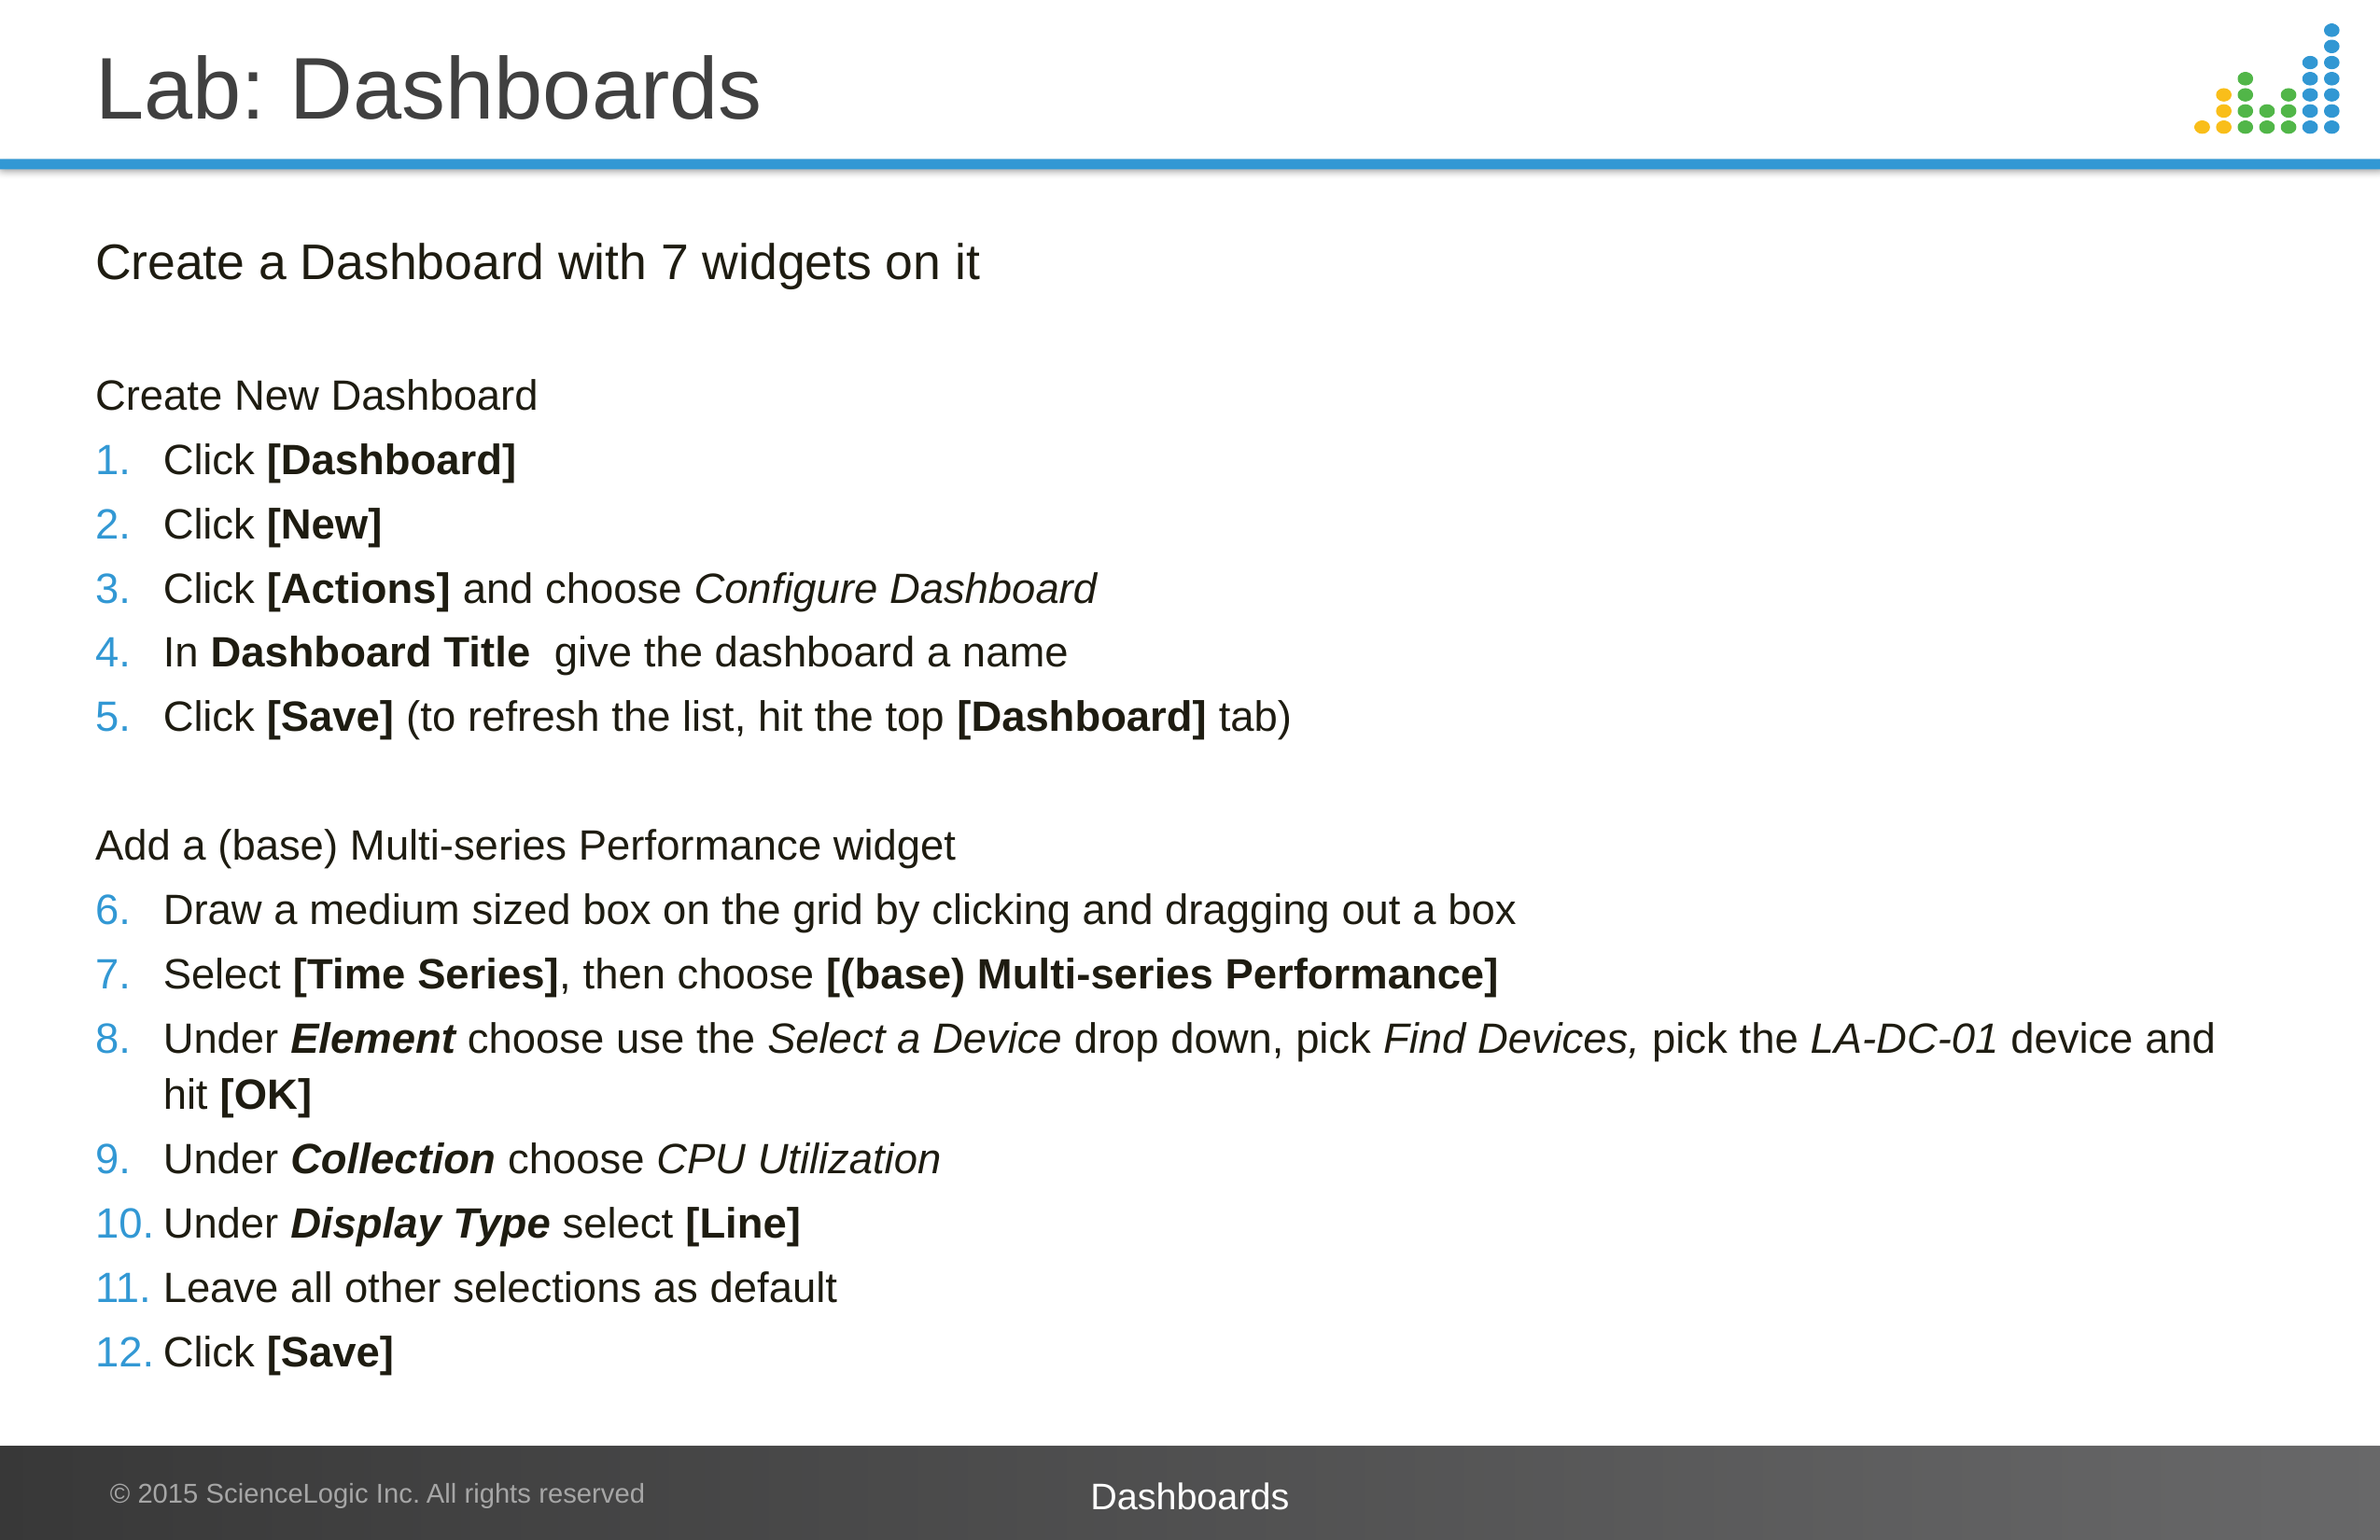

# Lab: Dashboards
Create a Dashboard with 7 widgets on it

Create New Dashboard
Click [Dashboard]
Click [New]
Click [Actions] and choose Configure Dashboard
In Dashboard Title  give the dashboard a name
Click [Save] (to refresh the list, hit the top [Dashboard] tab)

Add a (base) Multi-series Performance widget
Draw a medium sized box on the grid by clicking and dragging out a box
Select [Time Series], then choose [(base) Multi-series Performance]
Under Element choose use the Select a Device drop down, pick Find Devices, pick the LA-DC-01 device and hit [OK]
Under Collection choose CPU Utilization
Under Display Type select [Line]
Leave all other selections as default
Click [Save]

Dashboards